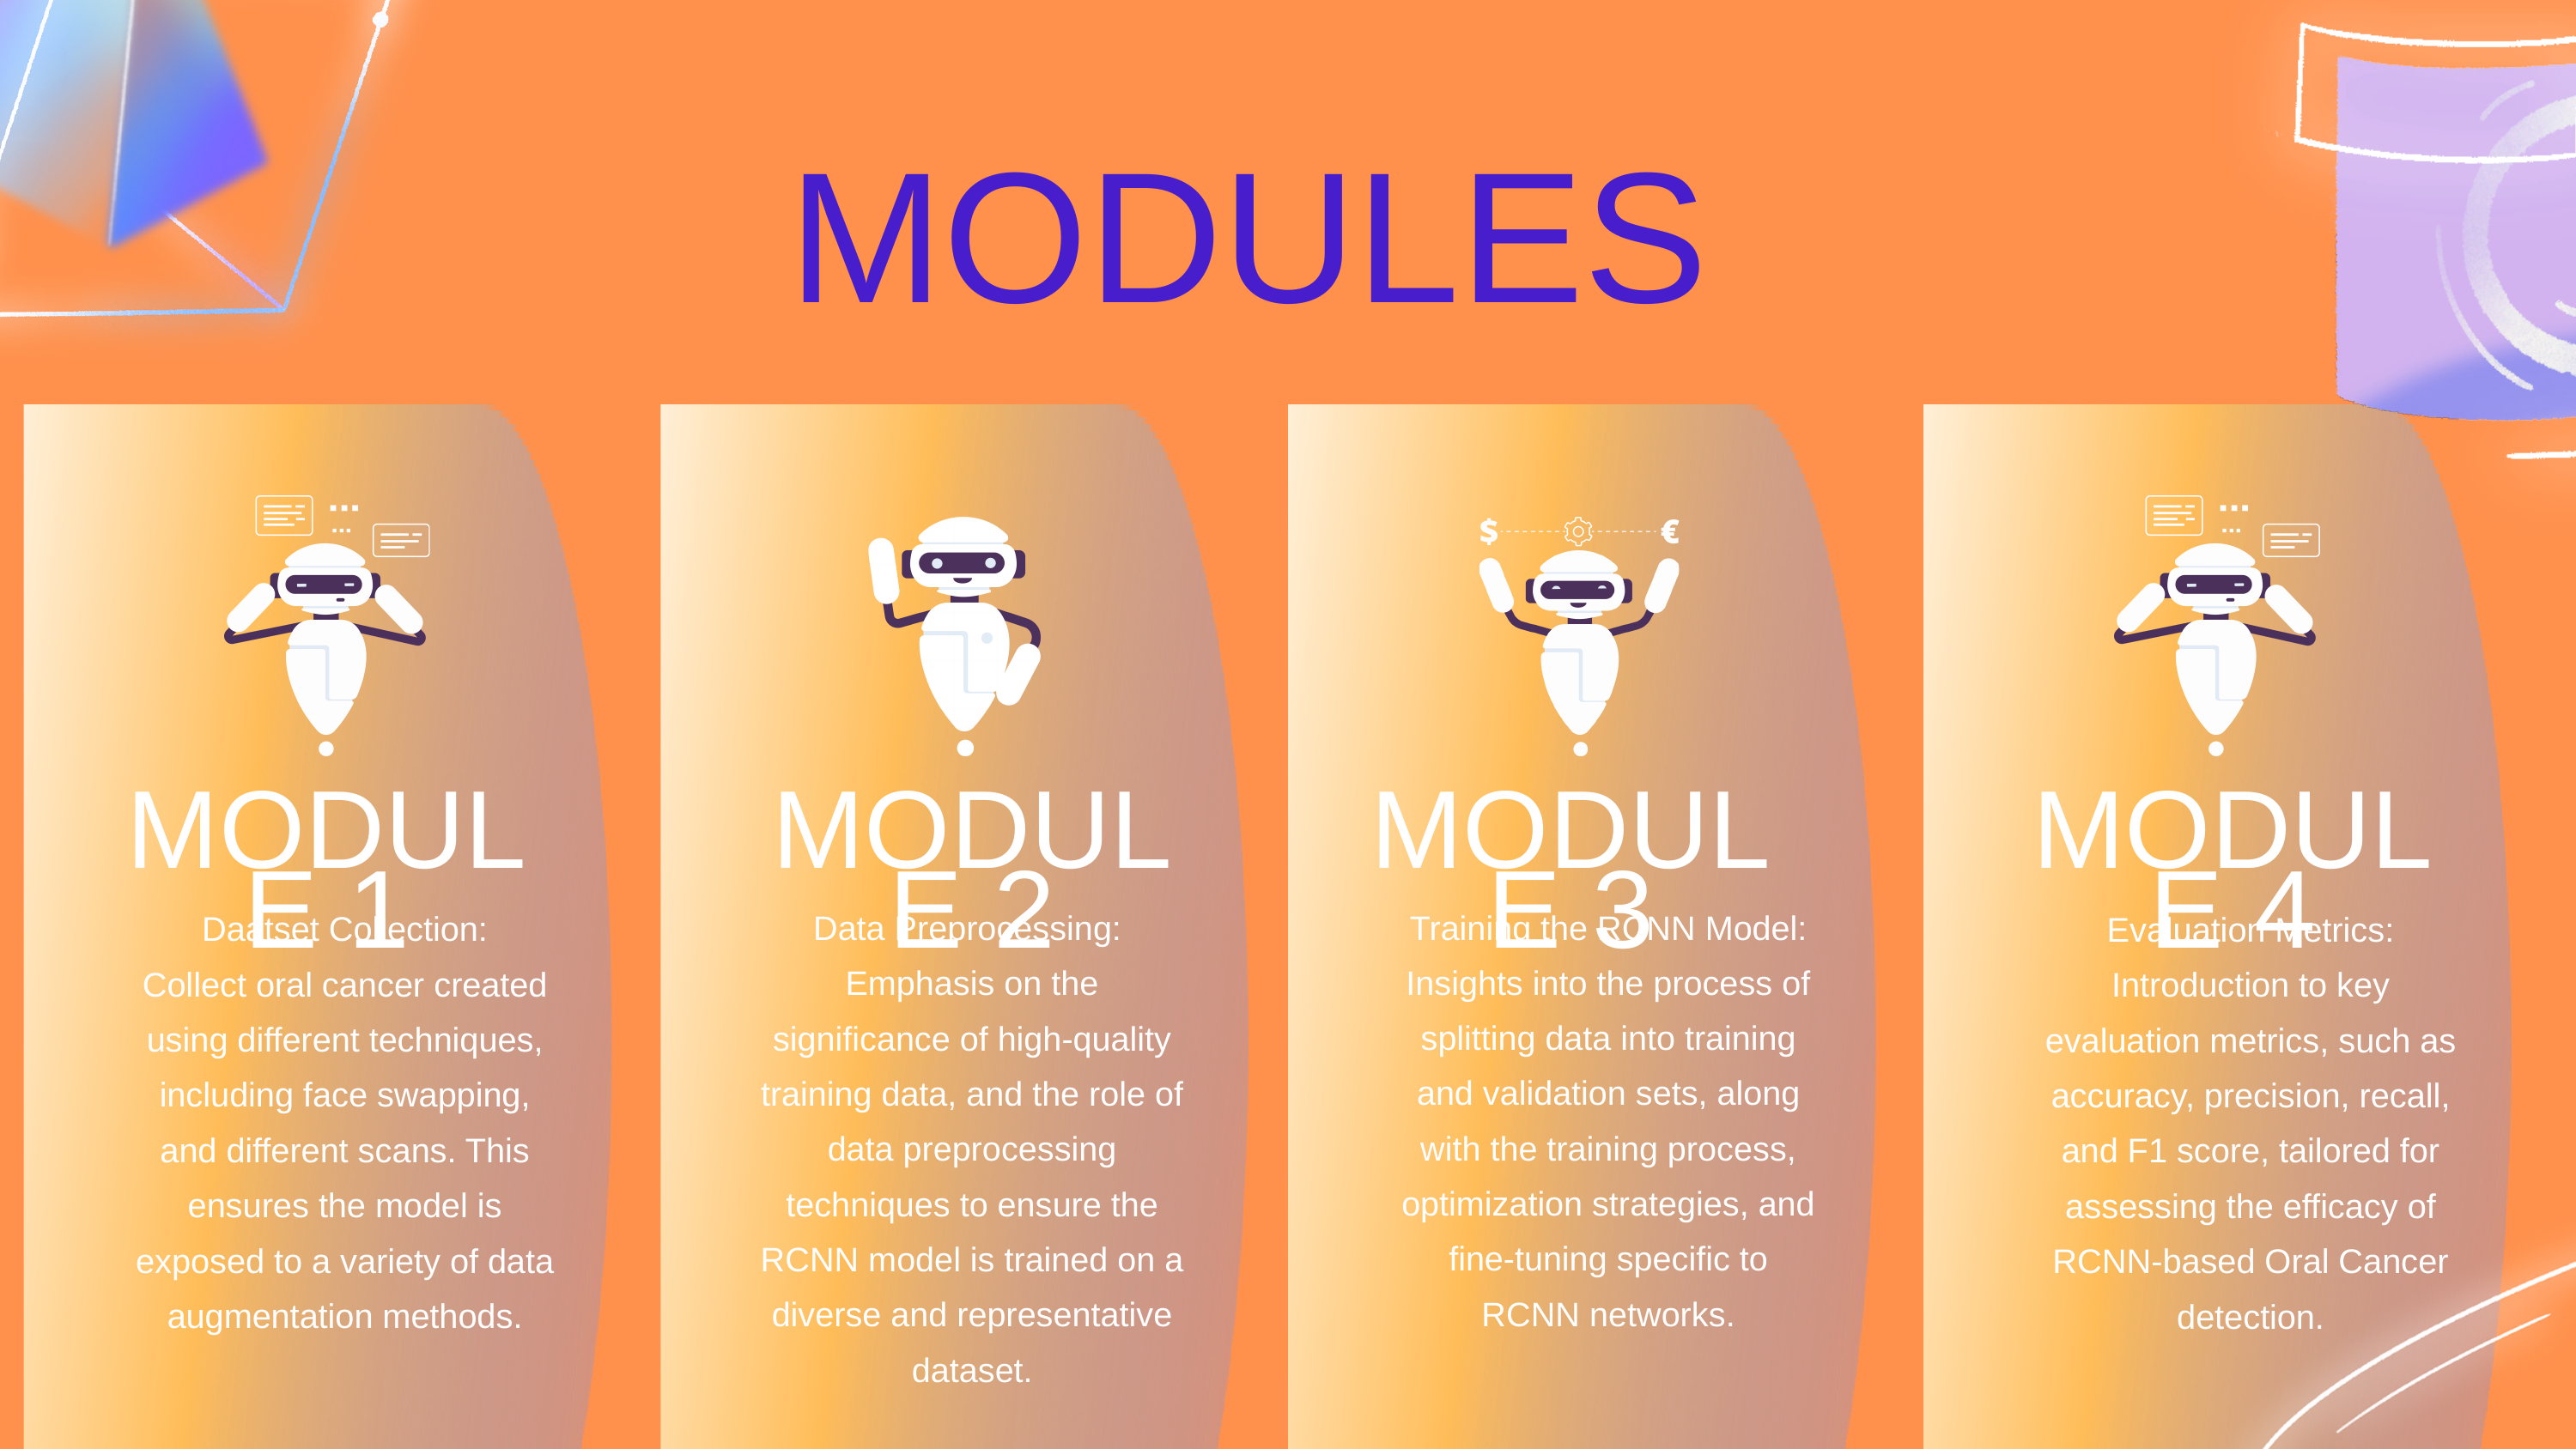

MODULES

MODULE 1
MODULE 2
MODULE 3
MODULE 4
Training the RCNN Model: Insights into the process of splitting data into training and validation sets, along with the training process, optimization strategies, and fine-tuning specific to RCNN networks.
Data Preprocessing:
Emphasis on the significance of high-quality training data, and the role of data preprocessing techniques to ensure the RCNN model is trained on a diverse and representative dataset.
Daatset Collection:
Collect oral cancer created using different techniques, including face swapping, and different scans. This ensures the model is exposed to a variety of data augmentation methods.
Evaluation Metrics: Introduction to key evaluation metrics, such as accuracy, precision, recall, and F1 score, tailored for assessing the efficacy of RCNN-based Oral Cancer detection.